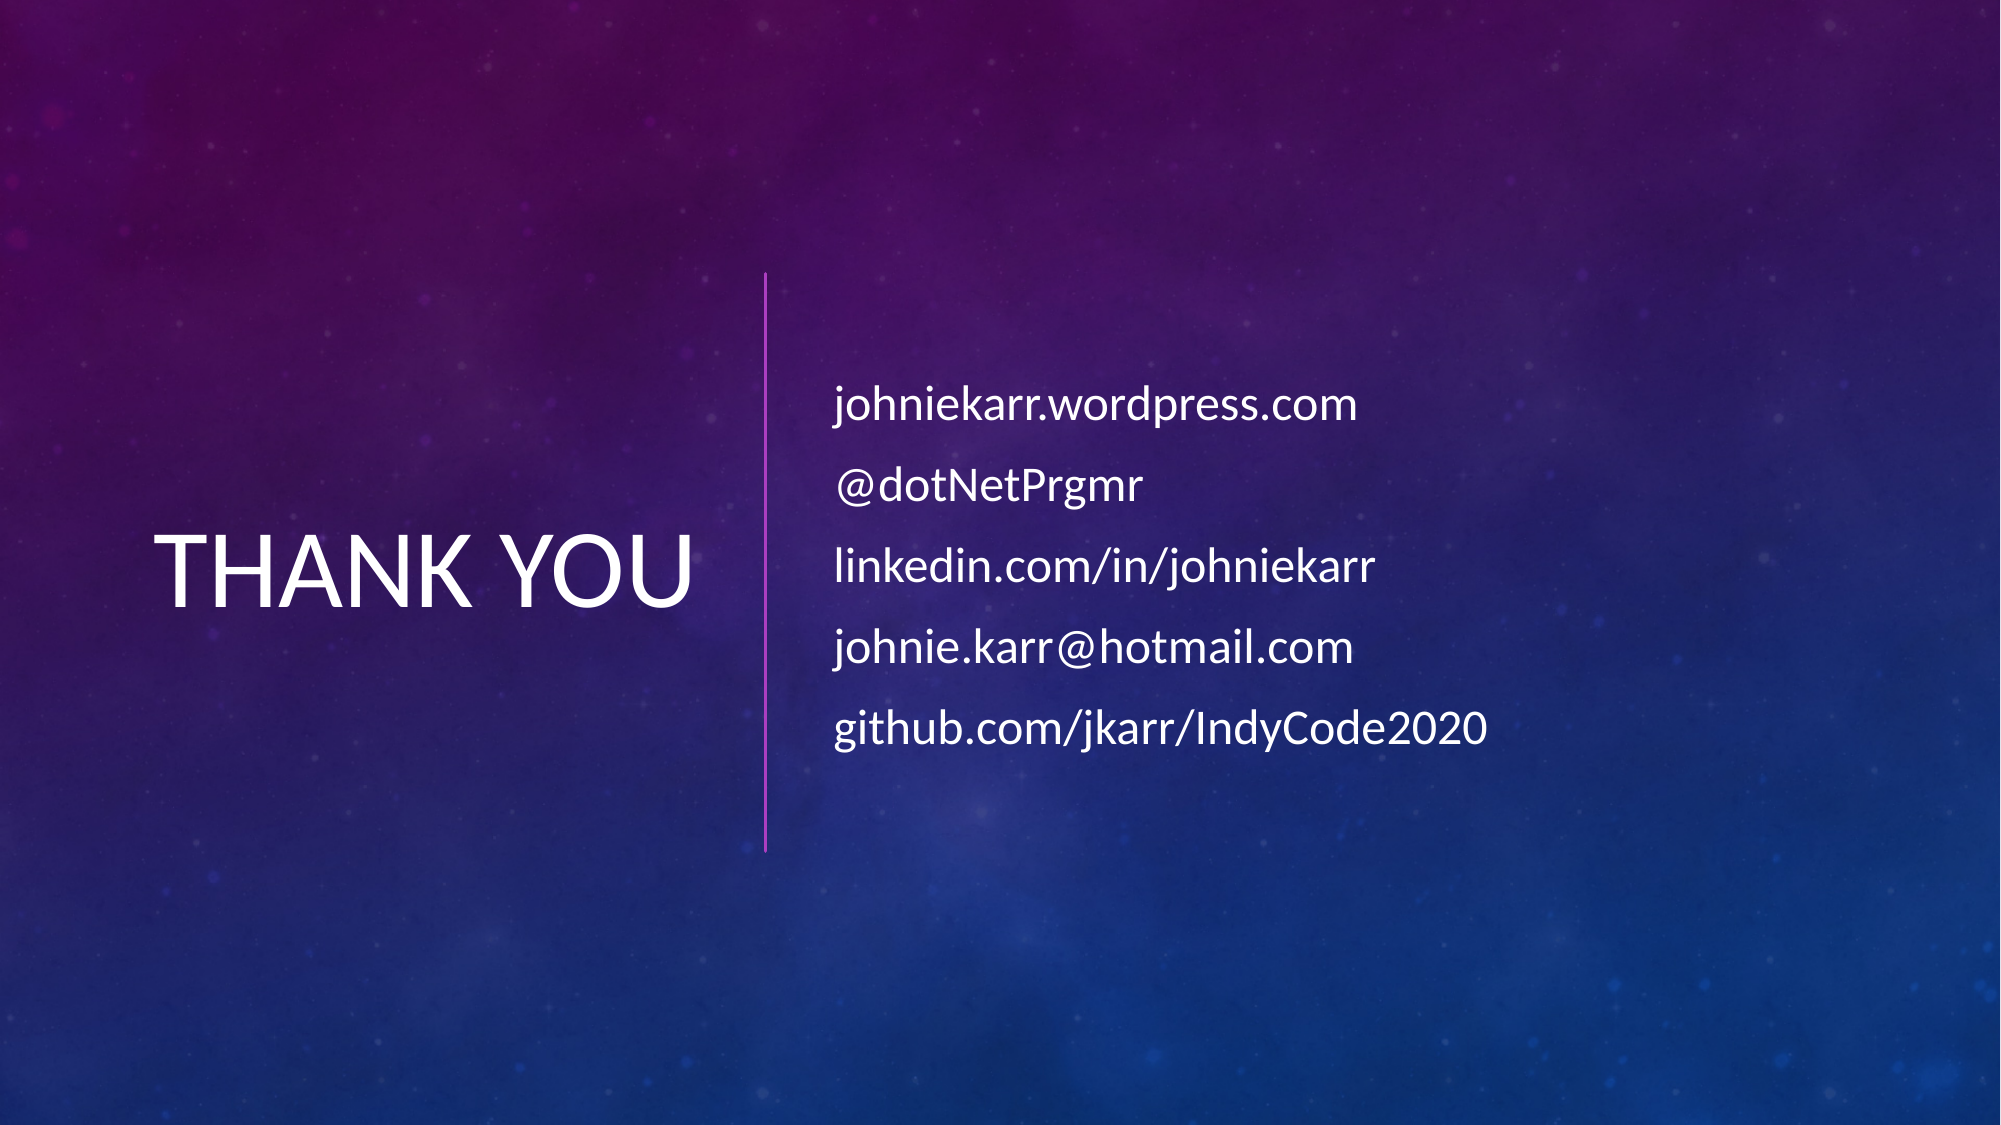

# Thank you
johniekarr.wordpress.com
@dotNetPrgmr
linkedin.com/in/johniekarr
johnie.karr@hotmail.com
github.com/jkarr/IndyCode2020